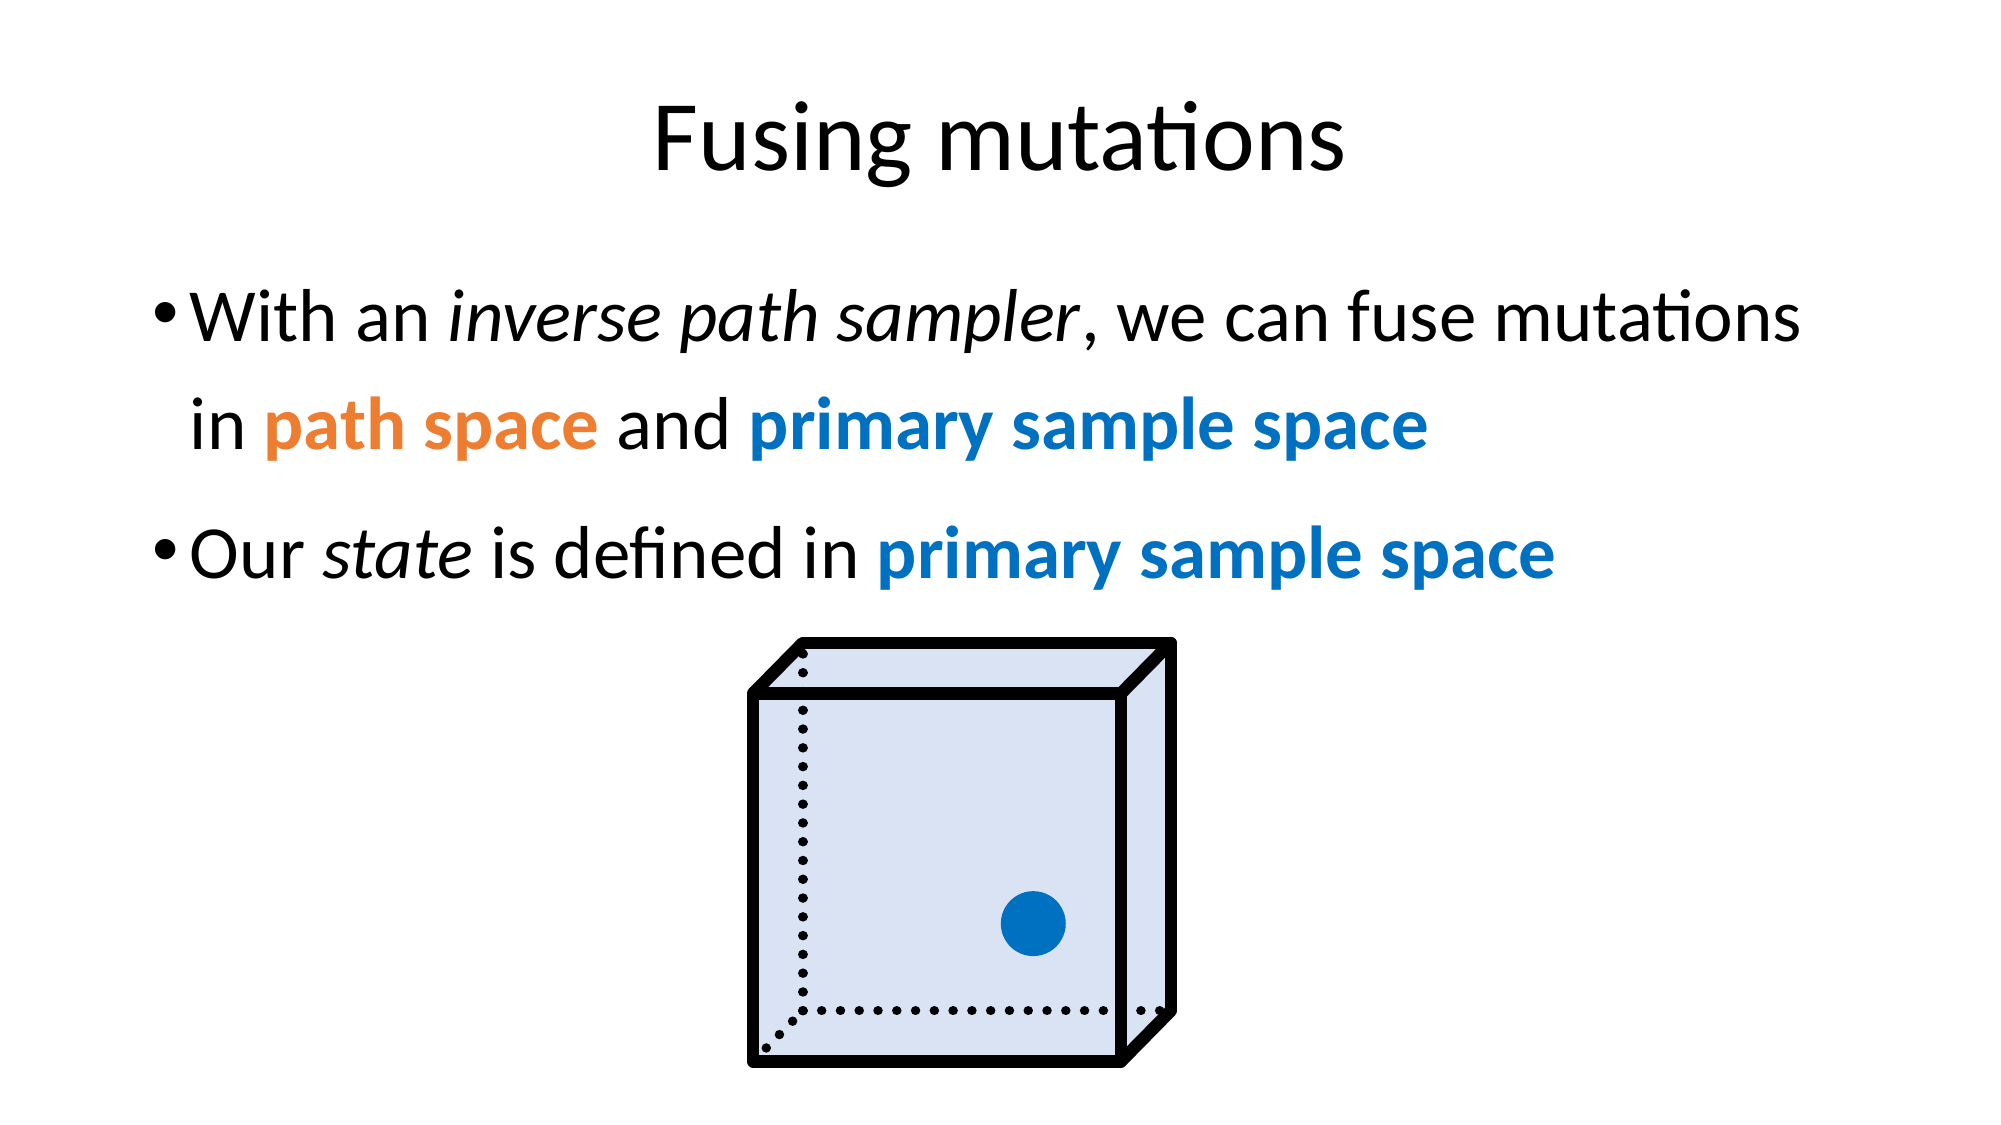

# Fusing mutations
With an inverse path sampler, we can fuse mutations
in path space and primary sample space
Our state is defined in primary sample space